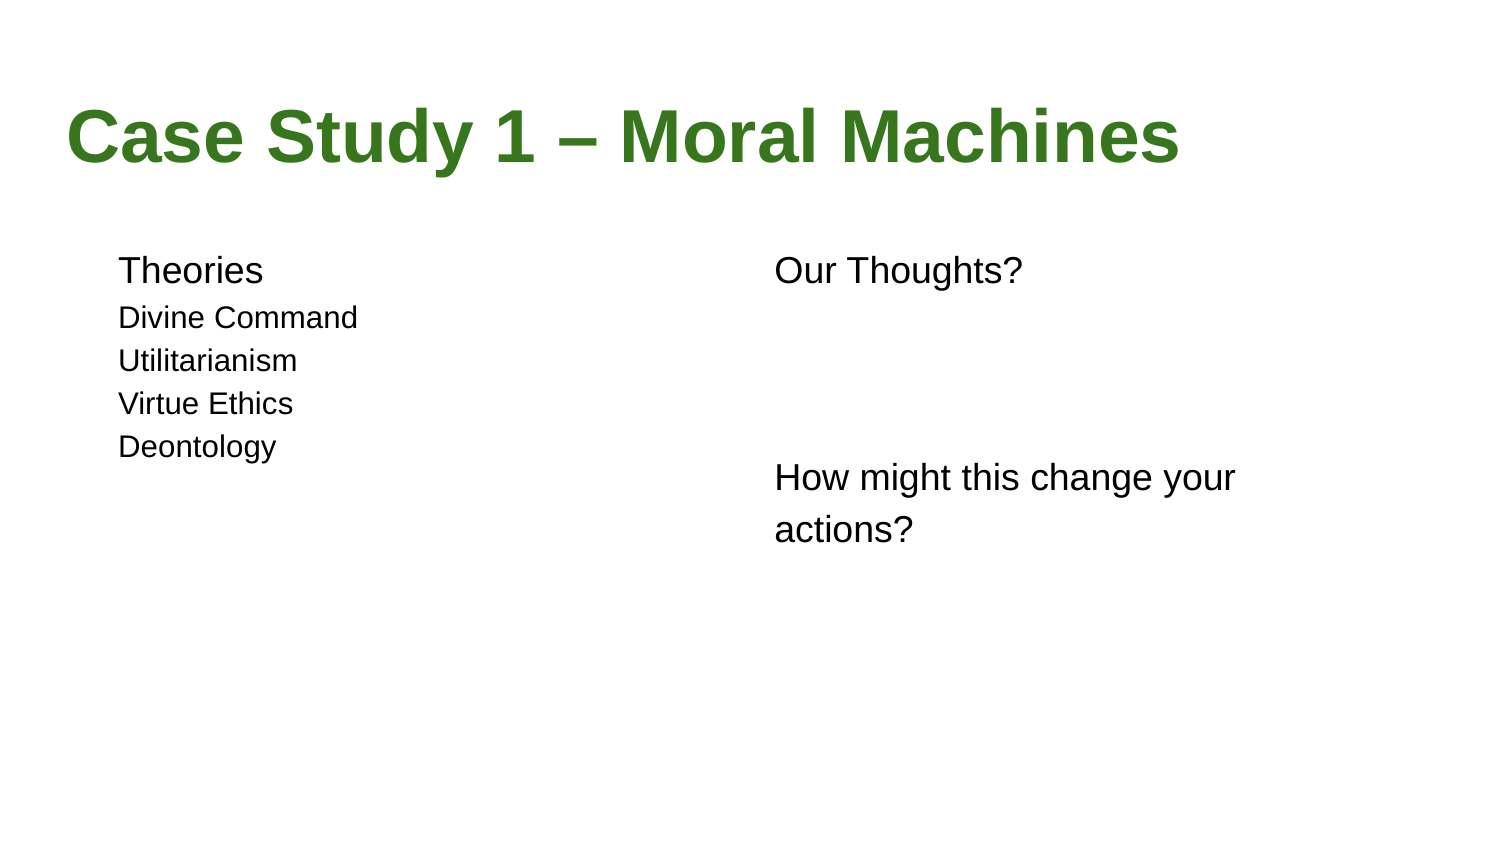

# Case Study 1 – Moral Machines
Theories
Divine Command
Utilitarianism
Virtue Ethics
Deontology
Our Thoughts?

How might this change your actions?